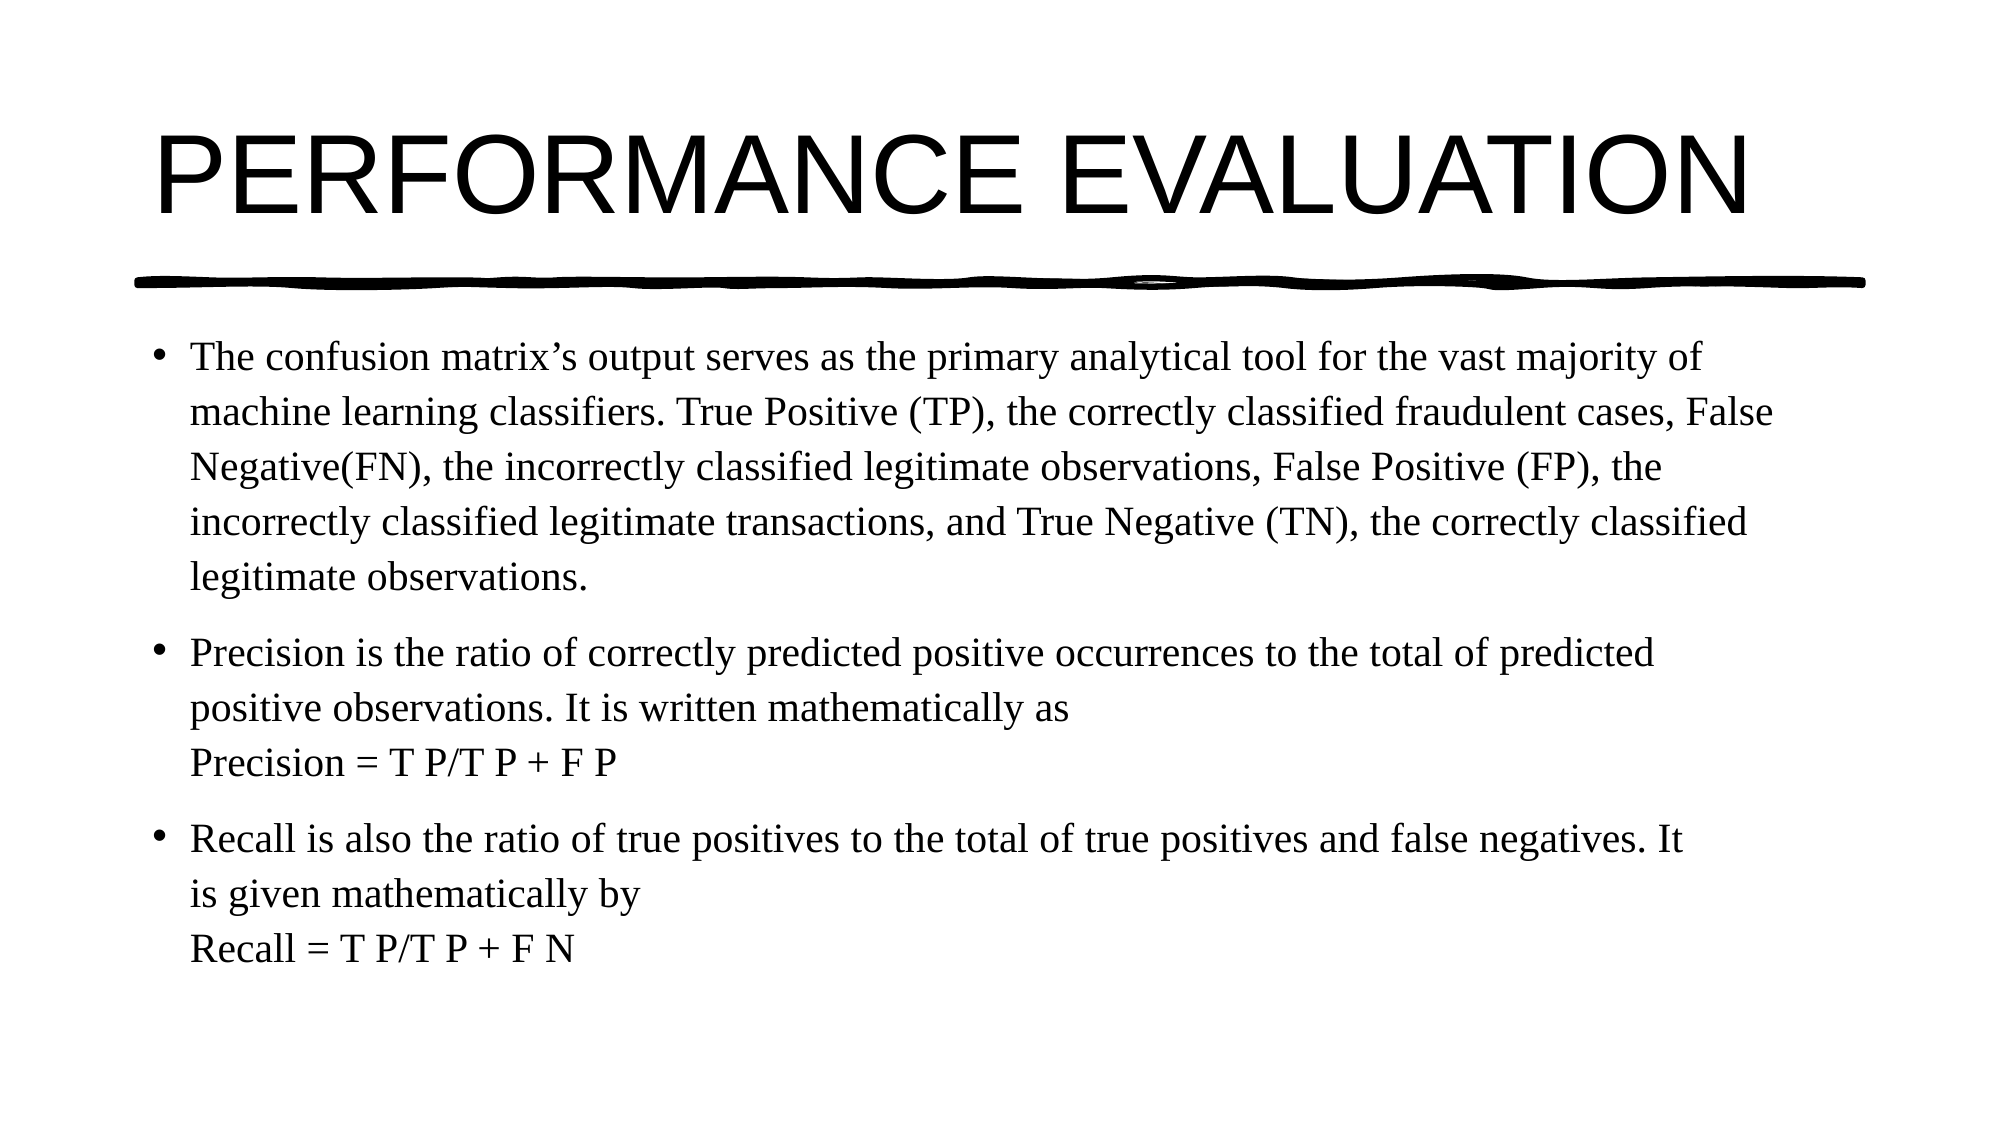

# PERFORMANCE EVALUATION
The confusion matrix’s output serves as the primary analytical tool for the vast majority of machine learning classifiers. True Positive (TP), the correctly classified fraudulent cases, False Negative(FN), the incorrectly classified legitimate observations, False Positive (FP), the incorrectly classified legitimate transactions, and True Negative (TN), the correctly classified legitimate observations.
Precision is the ratio of correctly predicted positive occurrences to the total of predicted
positive observations. It is written mathematically as
Precision = T P/T P + F P
Recall is also the ratio of true positives to the total of true positives and false negatives. It
is given mathematically by
Recall = T P/T P + F N